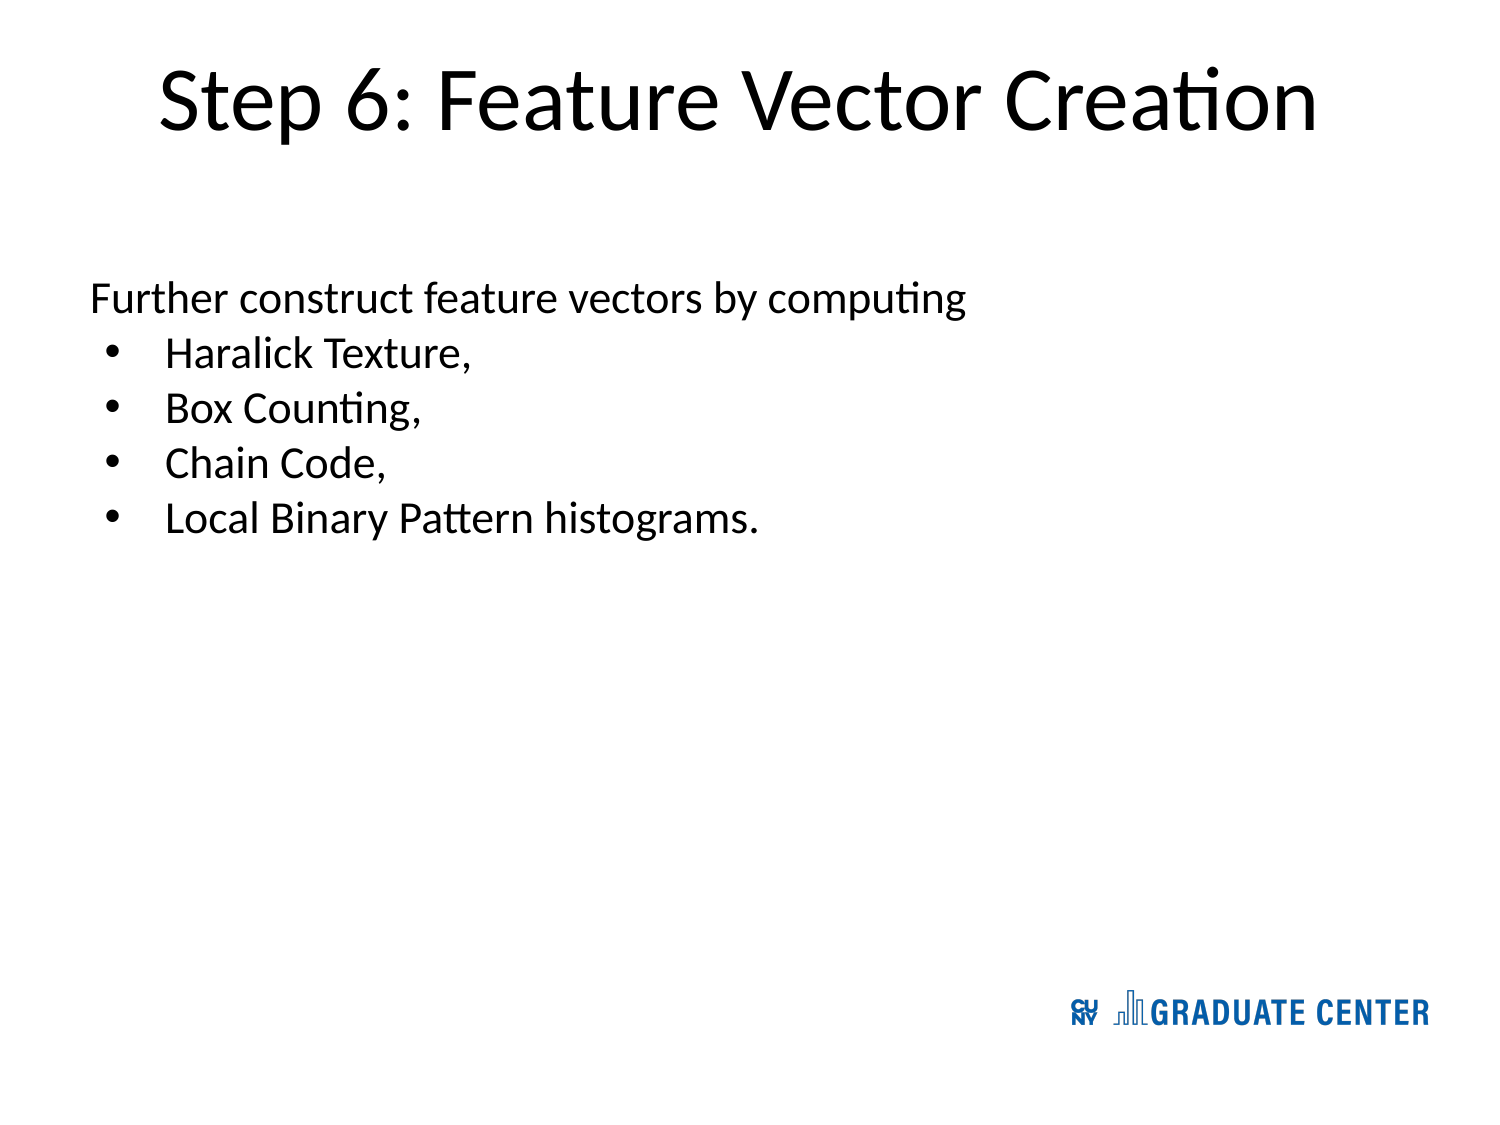

# Step 6: Feature Vector Creation

Further construct feature vectors by computing
Haralick Texture,
Box Counting,
Chain Code,
Local Binary Pattern histograms.